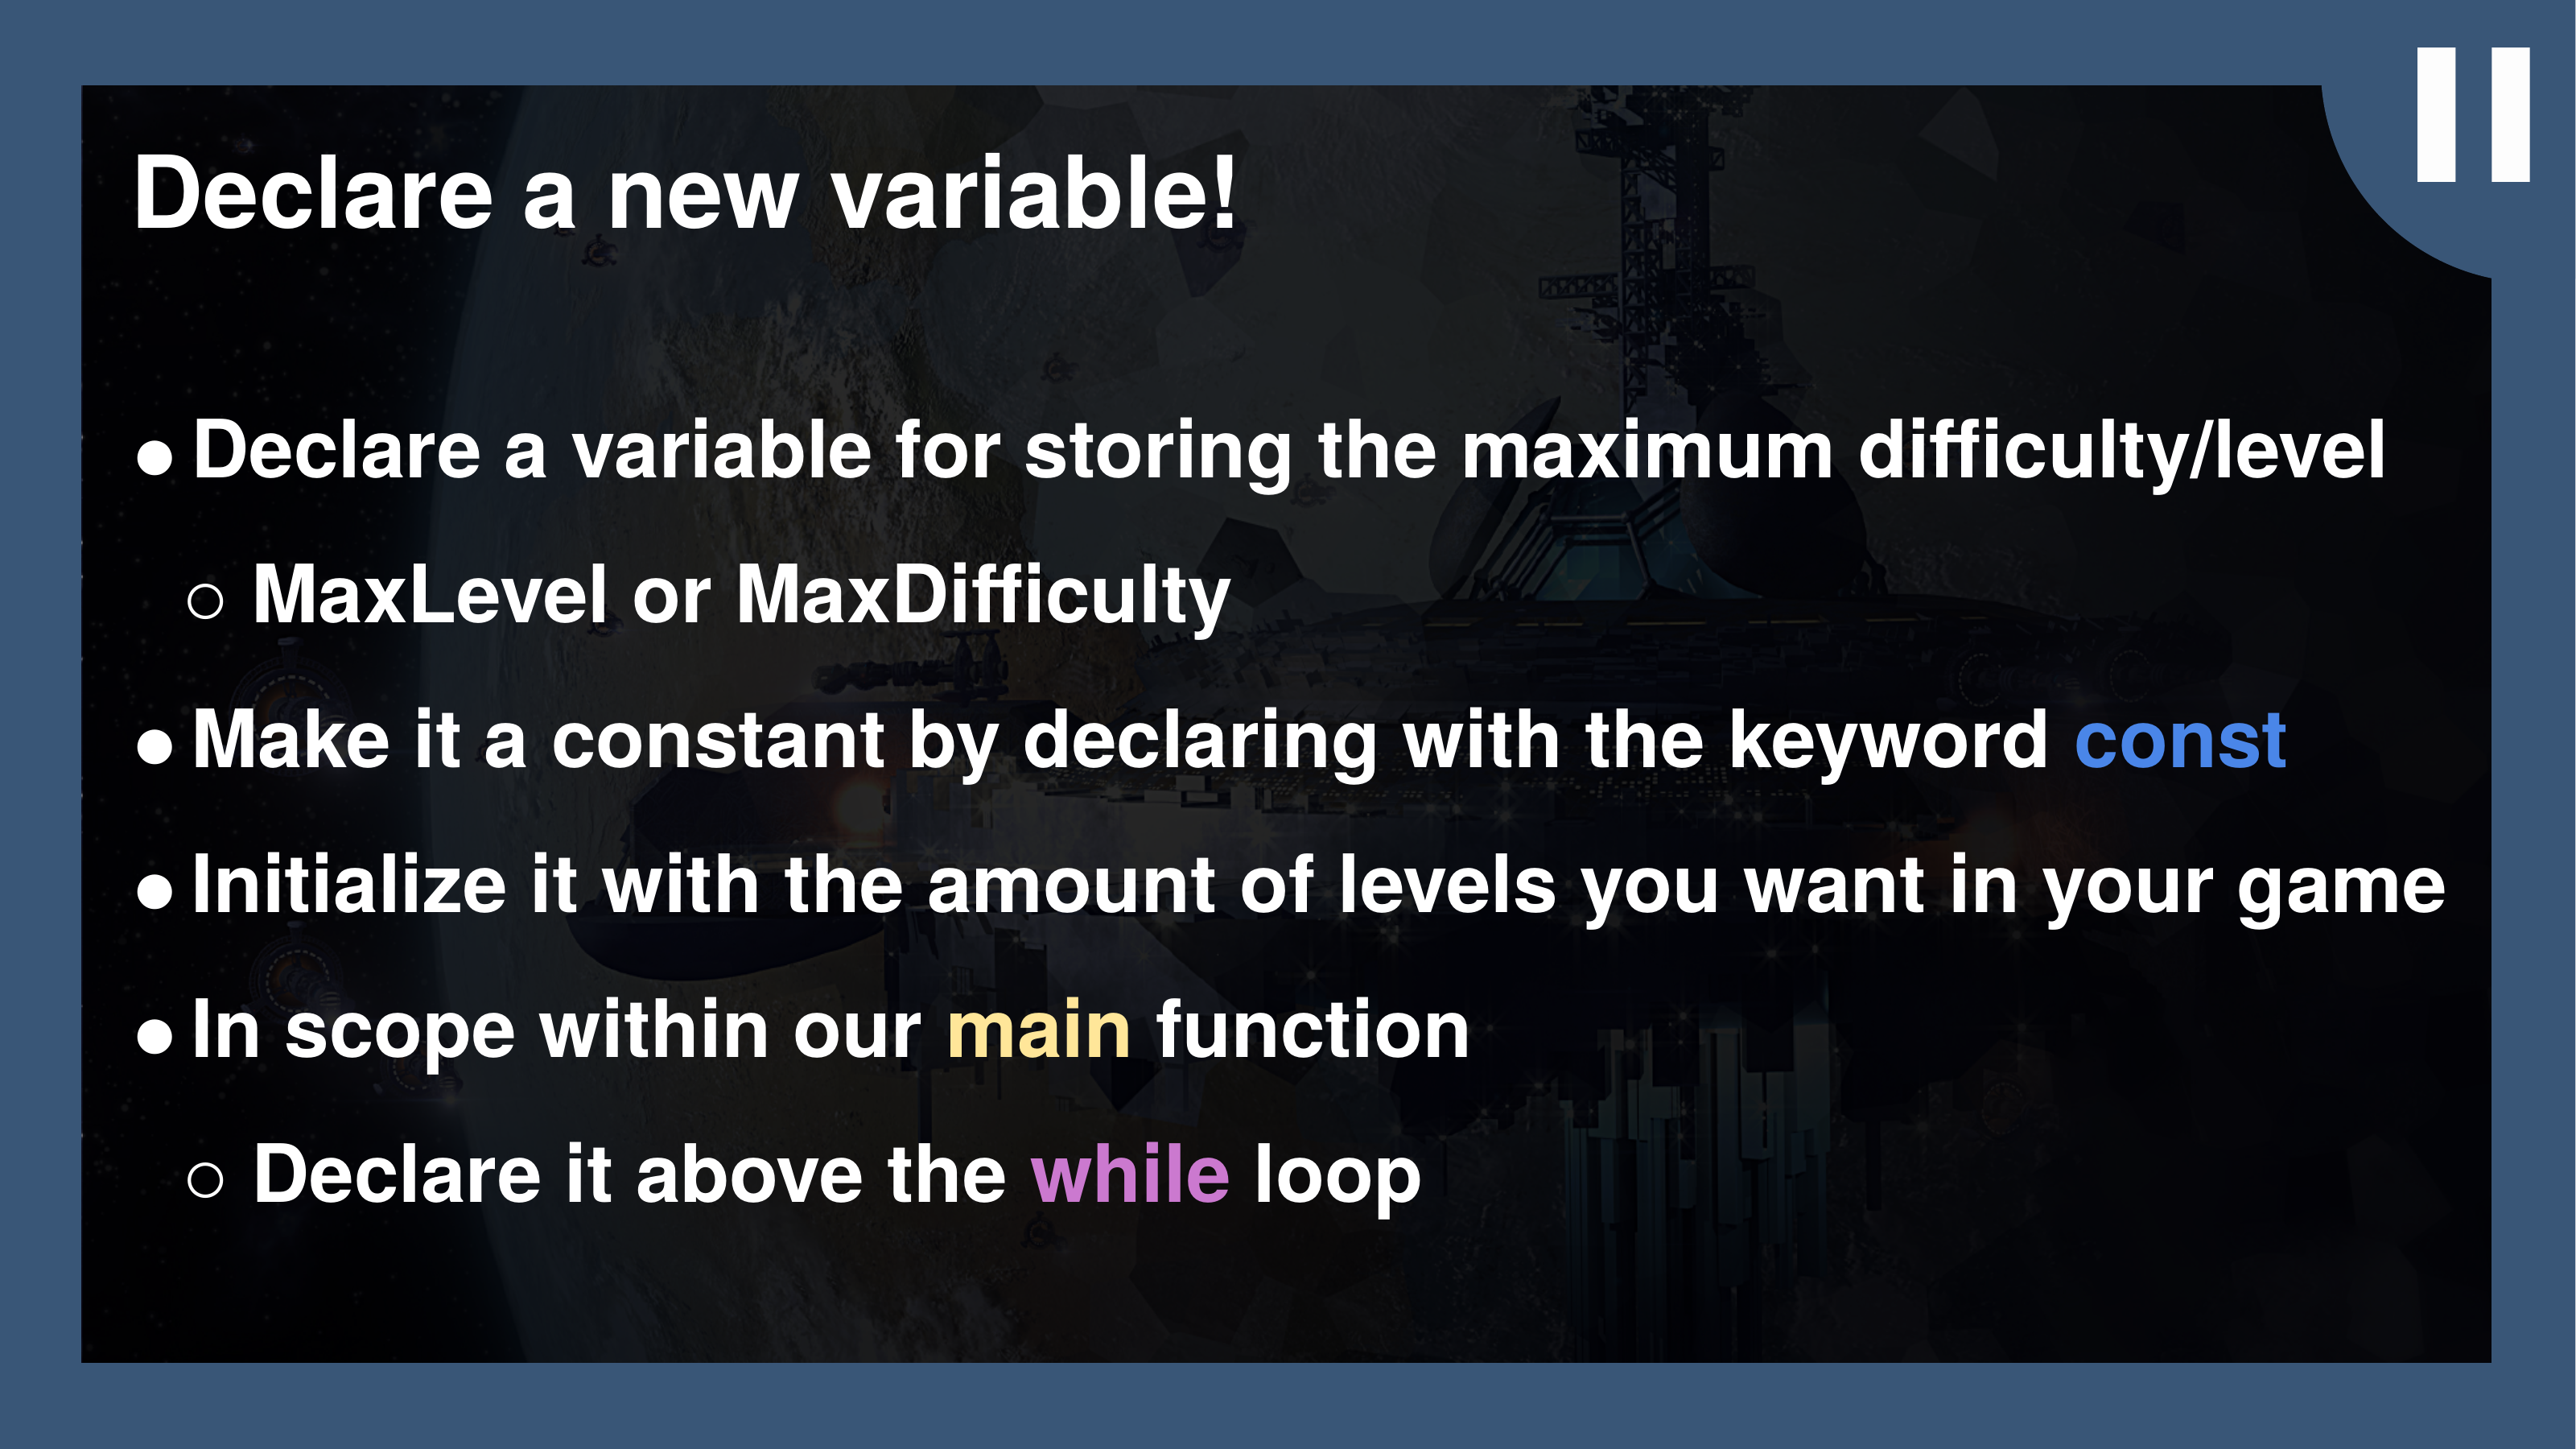

Declare a new variable!
Declare a variable for storing the maximum difficulty/level
MaxLevel or MaxDifficulty
Make it a constant by declaring with the keyword const
Initialize it with the amount of levels you want in your game
In scope within our main function
Declare it above the while loop